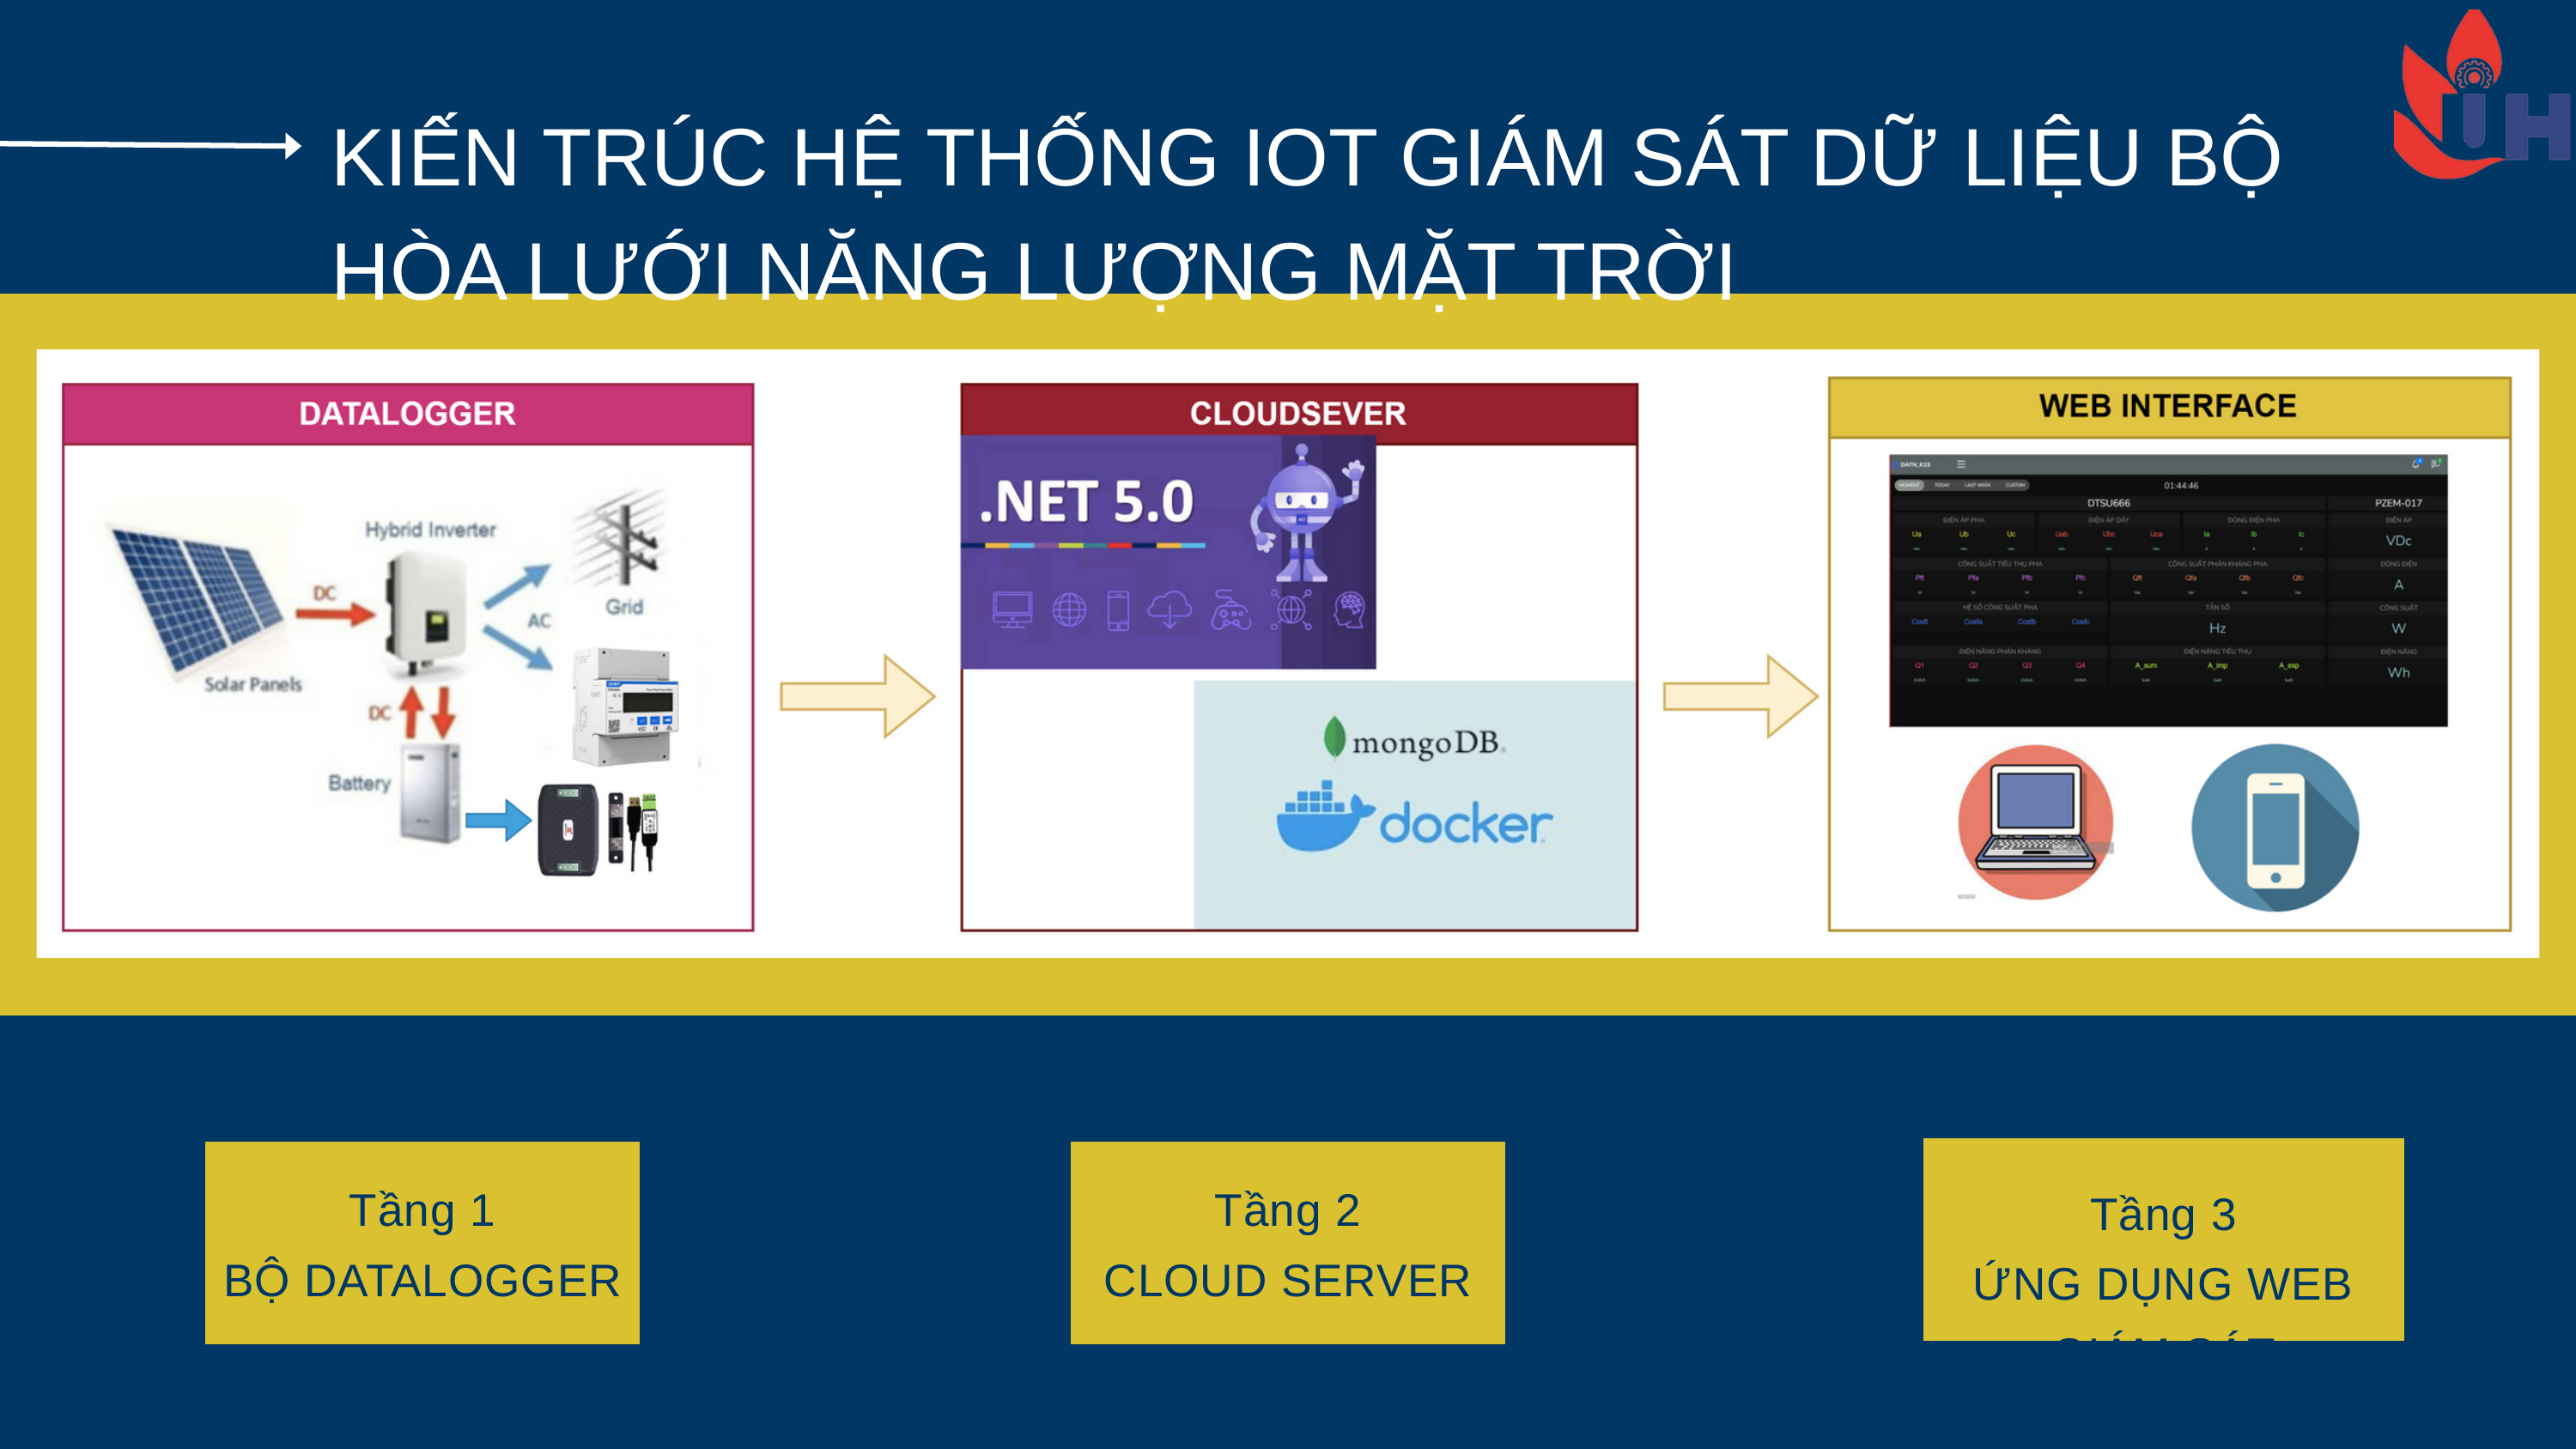

KIẾN TRÚC HỆ THỐNG IOT GIÁM SÁT DỮ LIỆU BỘ HÒA LƯỚI NĂNG LƯỢNG MẶT TRỜI

Tầng 1
BỘ DATALOGGER
Tầng 2
CLOUD SERVER
Tầng 3
ỨNG DỤNG WEB GIÁM SÁT